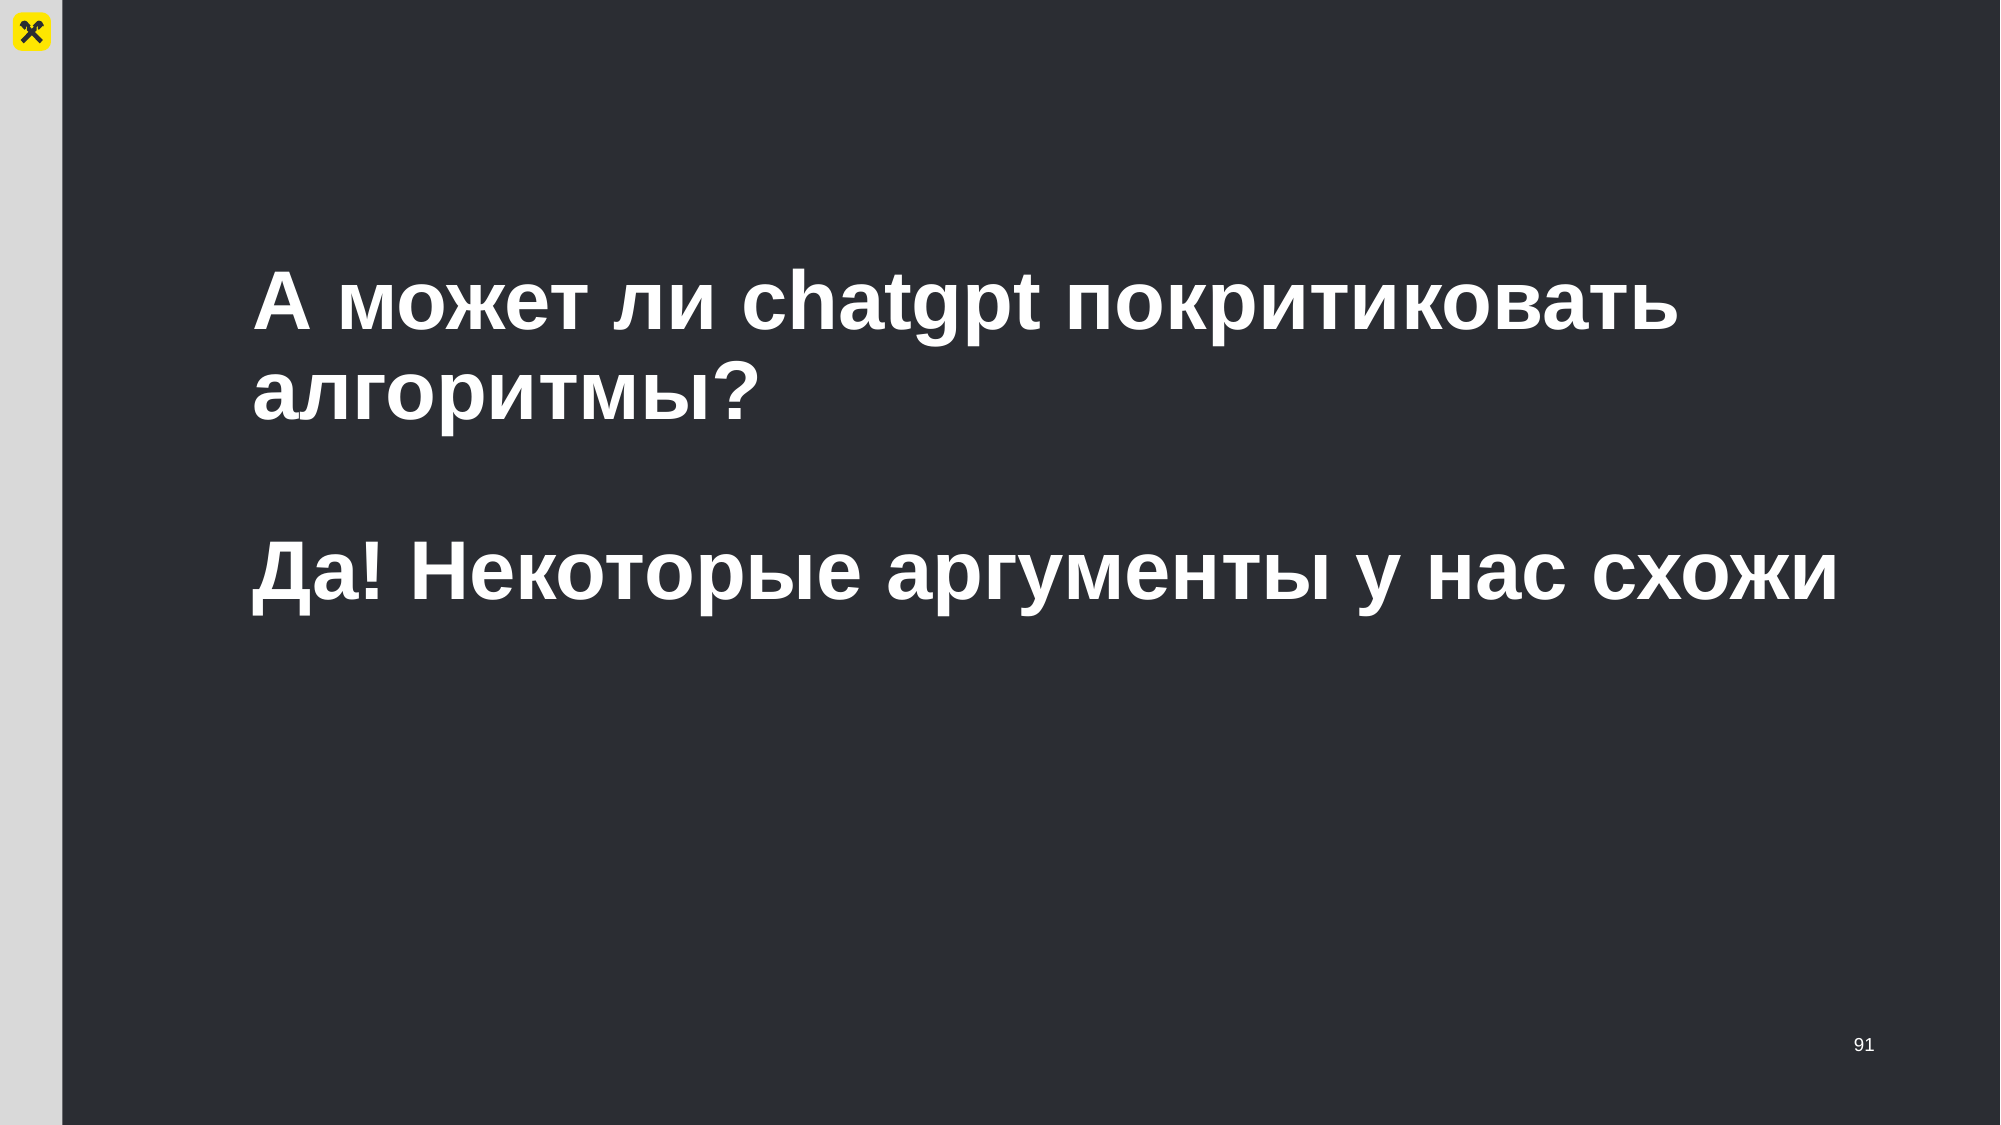

# А может ли chatgpt покритиковать алгоритмы? Да! Некоторые аргументы у нас схожи
91